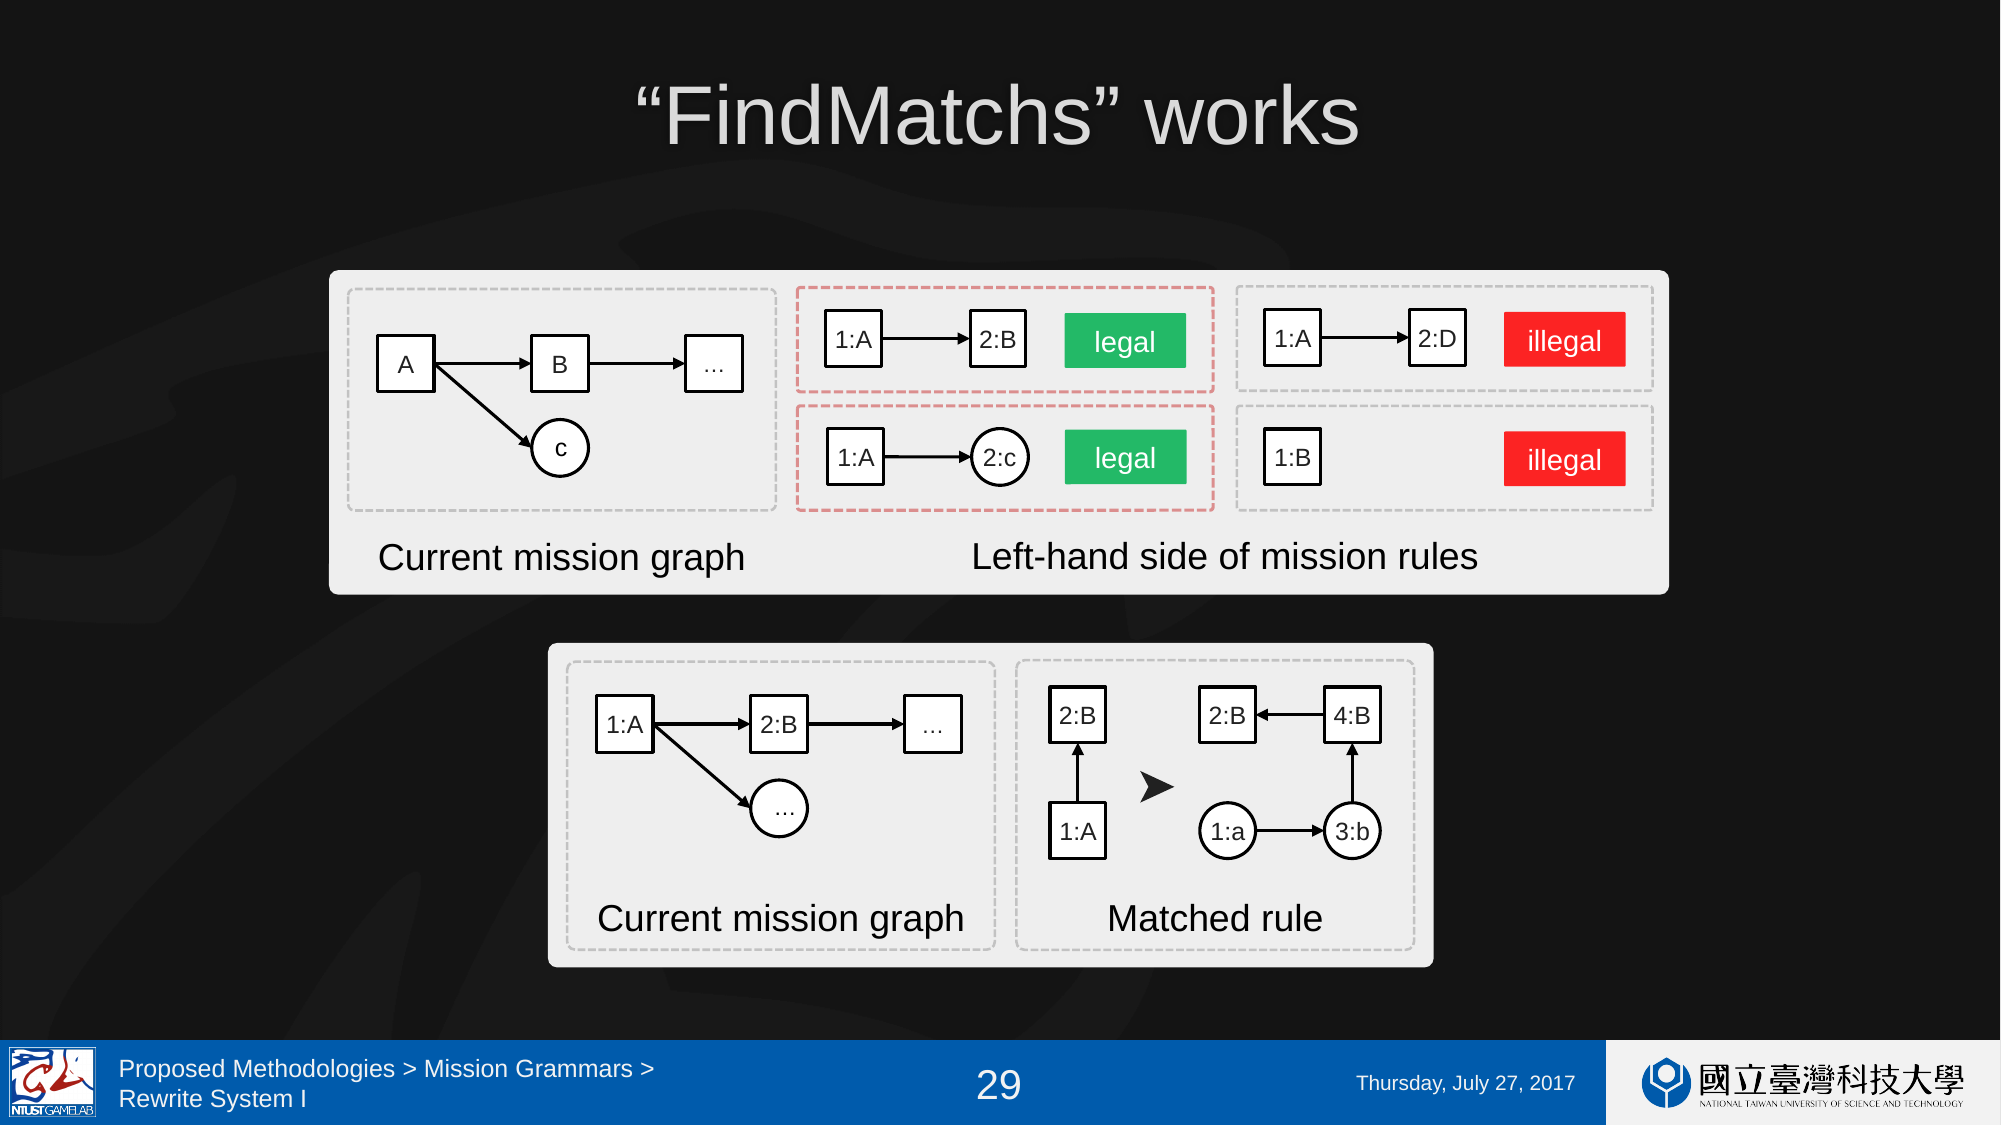

# “FindMatchs” works

1:A
2:D
1:A
2:B

illegal
legal
A
B

…
c

2:c
1:A
1:B

legal
illegal
Left-hand side of mission rules
Current mission graph

2:B
4:B

3:b
1:a

2:B

1:A

1:A
2:B

…
…
Matched rule
Current mission graph
Proposed Methodologies > Mission Grammars >
Rewrite System I
Thursday, July 27, 2017
29